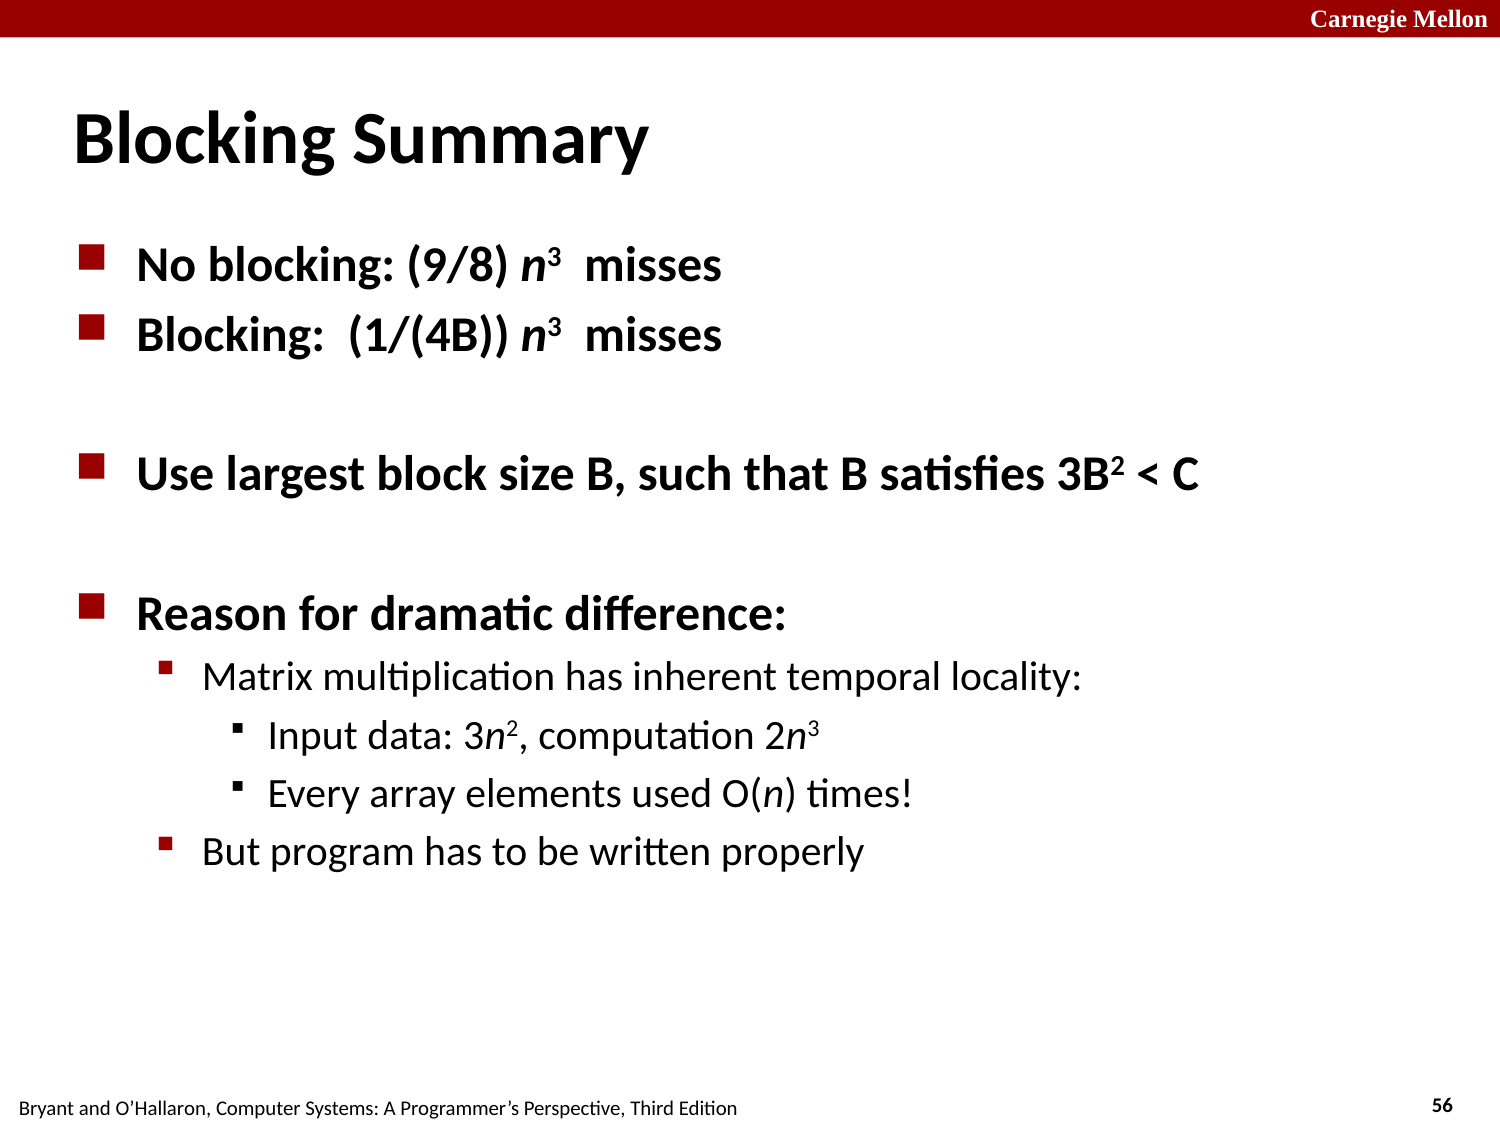

# Blocking Summary
No blocking: (9/8) n3  misses
Blocking:  (1/(4B)) n3  misses

Use largest block size B, such that B satisfies 3B2 < C

Reason for dramatic difference:
Matrix multiplication has inherent temporal locality:
Input data: 3n2, computation 2n3
Every array elements used O(n) times!
But program has to be written properly